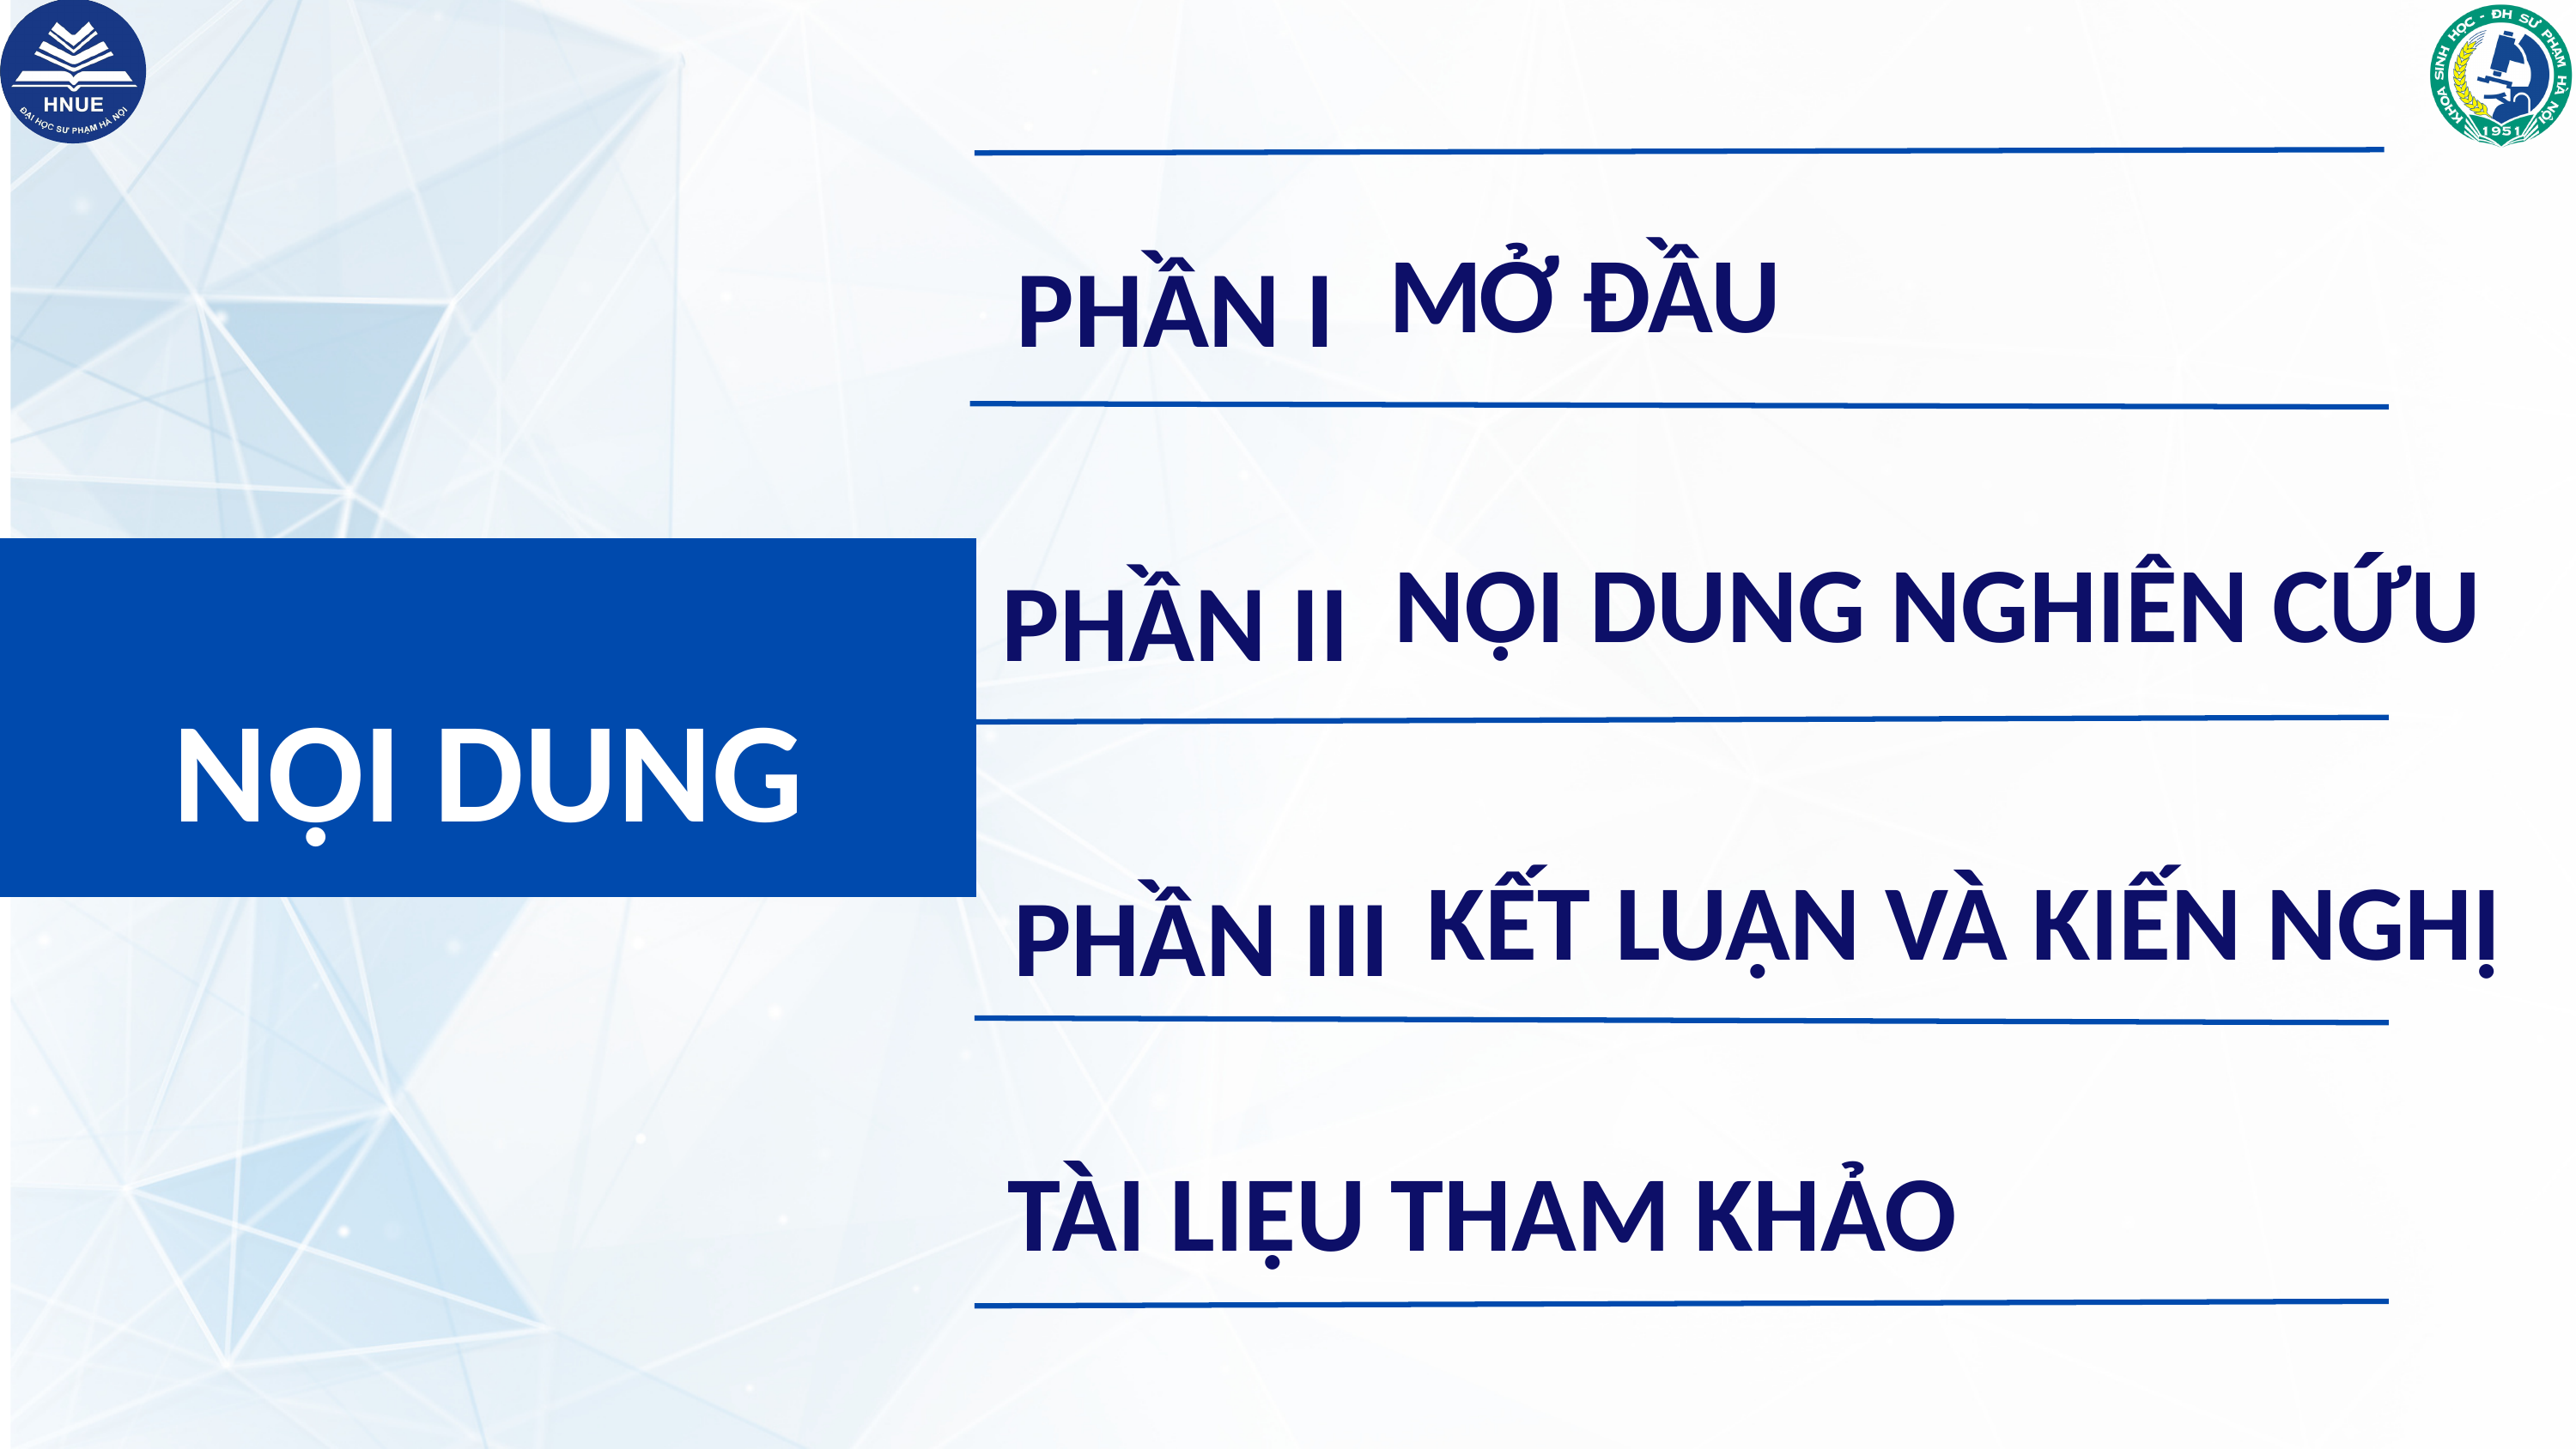

PHẦN I
MỞ ĐẦU
PHẦN II
NỘI DUNG NGHIÊN CỨU

NỘI DUNG
PHẦN III
KẾT LUẬN VÀ KIẾN NGHỊ
TÀI LIỆU THAM KHẢO